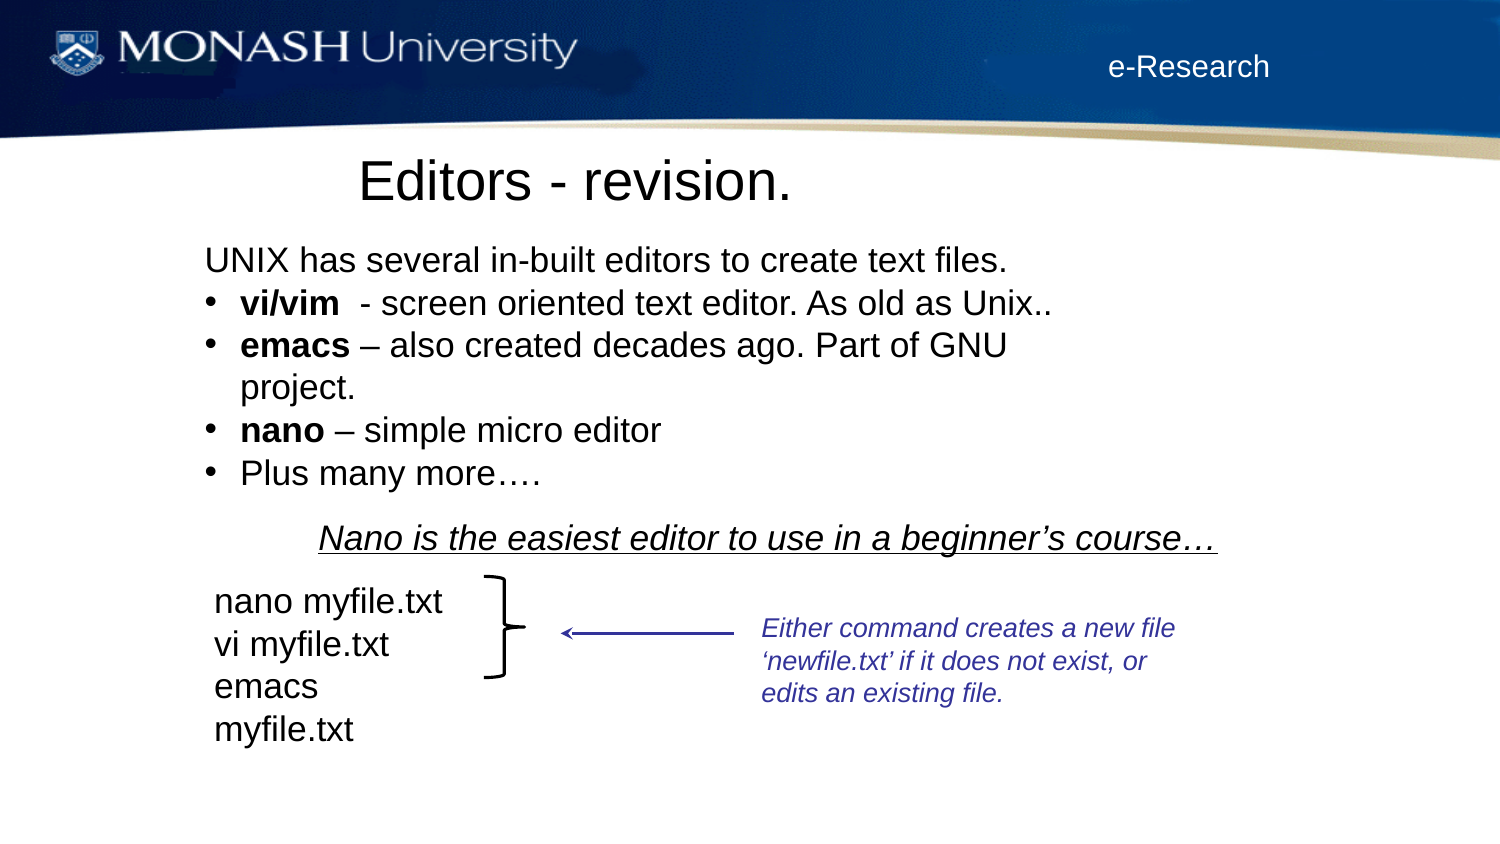

Editors - revision.
UNIX has several in-built editors to create text files.
vi/vim  - screen oriented text editor. As old as Unix..
emacs – also created decades ago. Part of GNU project.
nano – simple micro editor
Plus many more….
Nano is the easiest editor to use in a beginner’s course…
nano myfile.txt
vi myfile.txt
emacs myfile.txt

Either command creates a new file ‘newfile.txt’ if it does not exist, or edits an existing file.